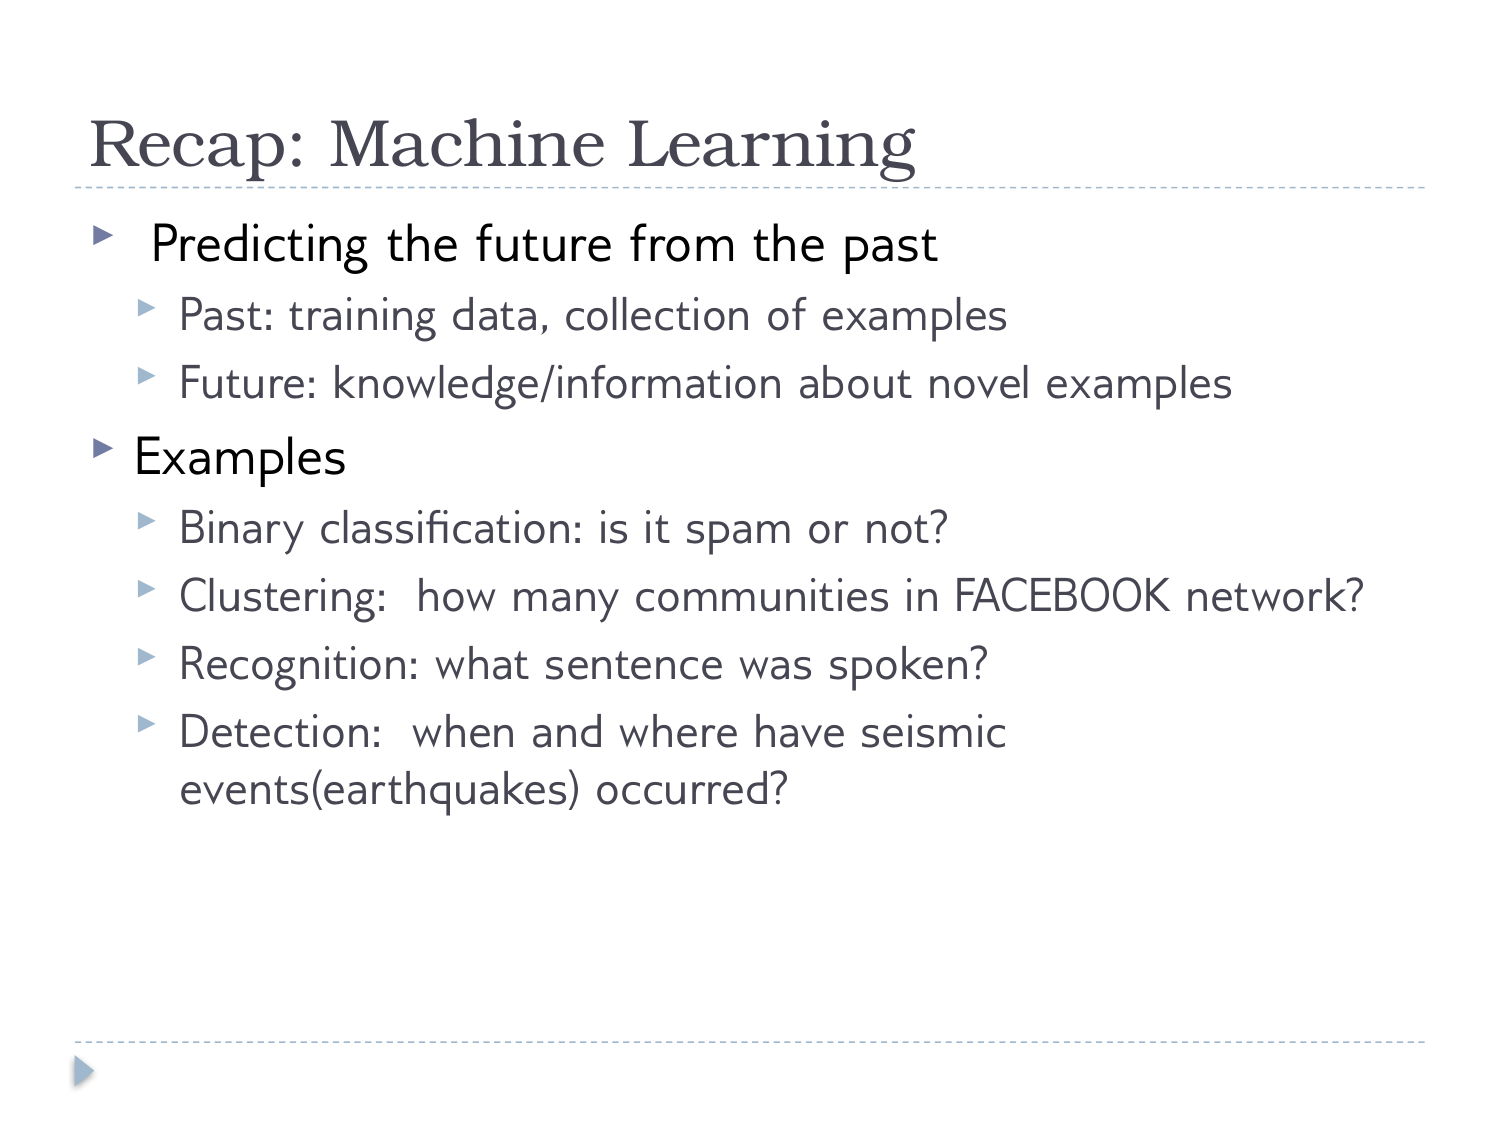

# Recap: Machine Learning
 Predicting the future from the past
Past: training data, collection of examples
Future: knowledge/information about novel examples
Examples
Binary classification: is it spam or not?
Clustering:  how many communities in FACEBOOK network?
Recognition: what sentence was spoken?
Detection:  when and where have seismic events(earthquakes) occurred?